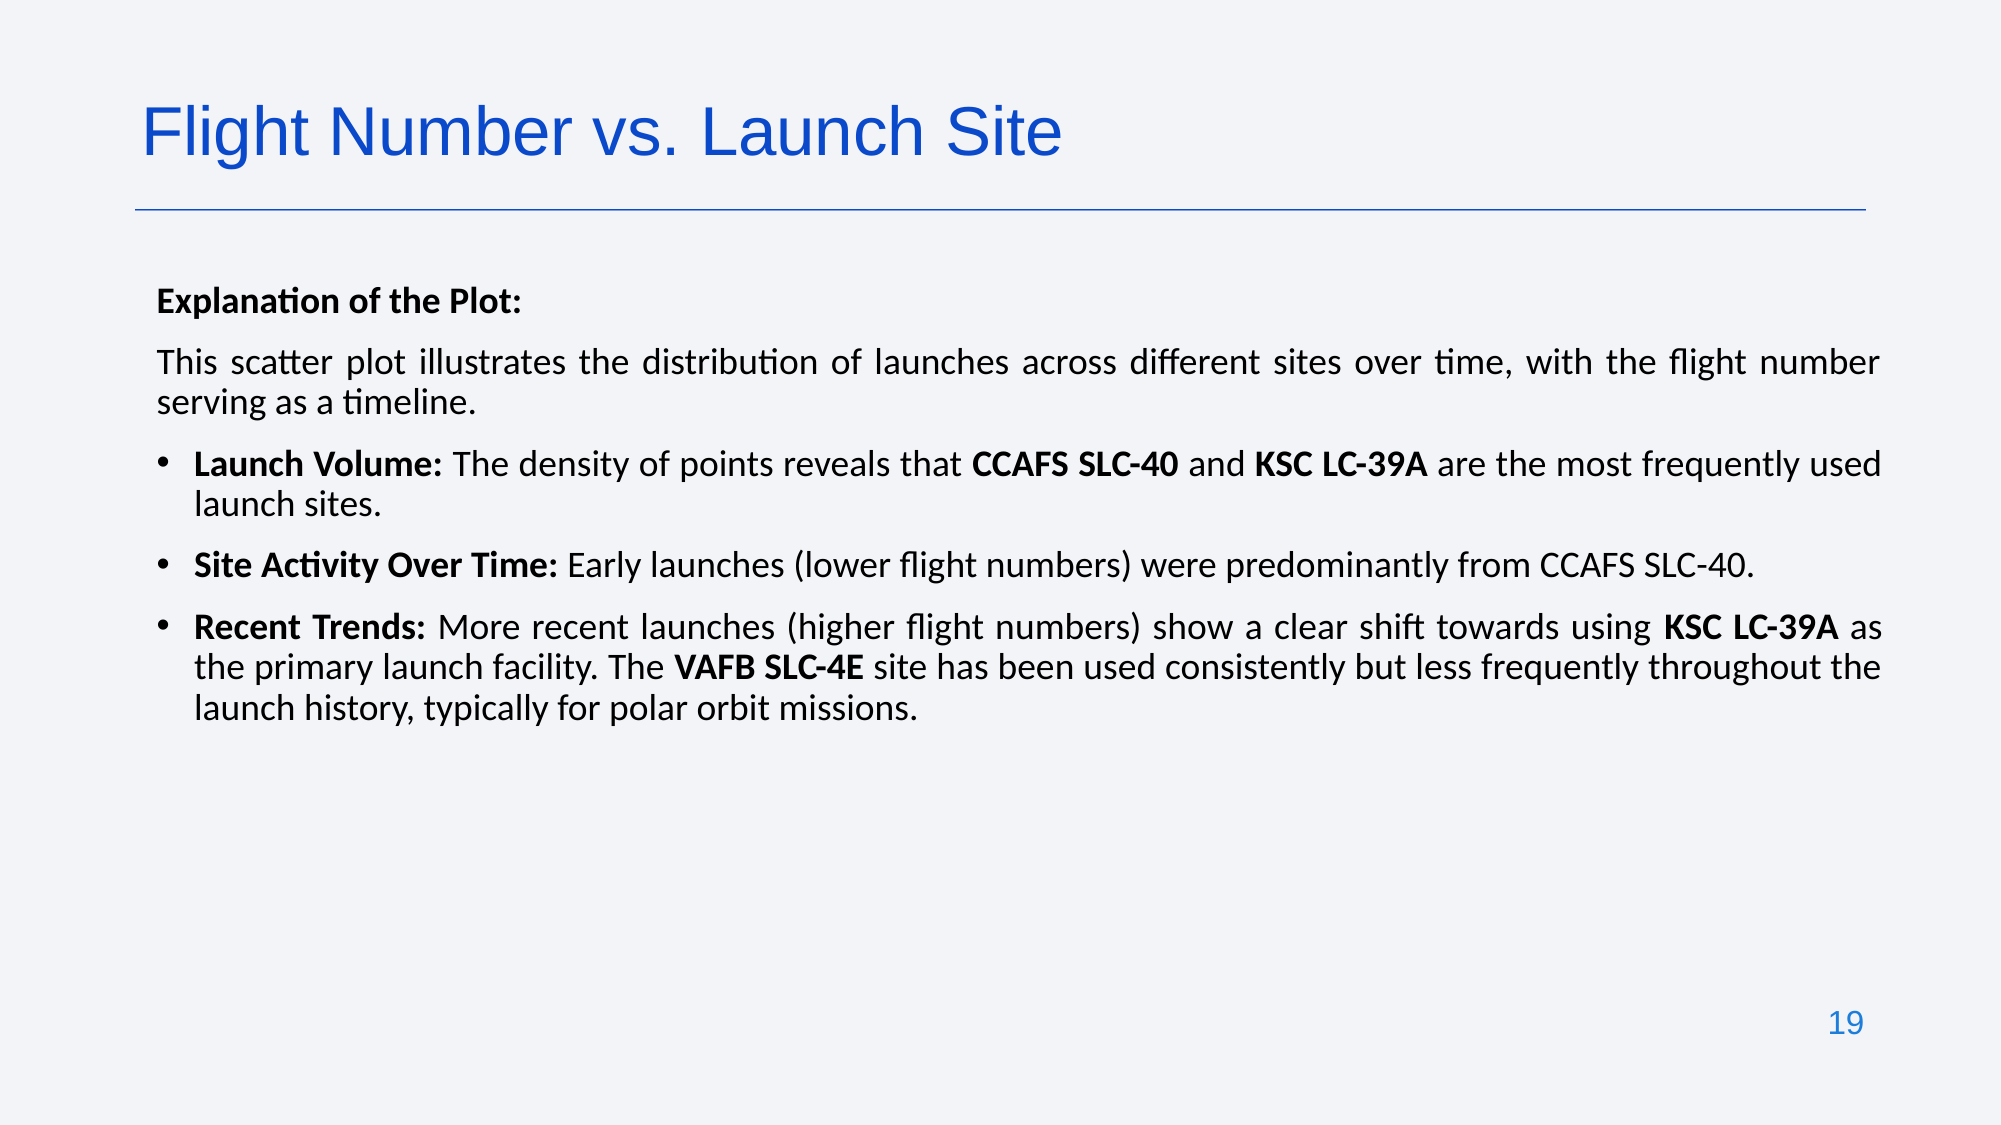

Flight Number vs. Launch Site
Explanation of the Plot:
This scatter plot illustrates the distribution of launches across different sites over time, with the flight number serving as a timeline.
Launch Volume: The density of points reveals that CCAFS SLC-40 and KSC LC-39A are the most frequently used launch sites.
Site Activity Over Time: Early launches (lower flight numbers) were predominantly from CCAFS SLC-40.
Recent Trends: More recent launches (higher flight numbers) show a clear shift towards using KSC LC-39A as the primary launch facility. The VAFB SLC-4E site has been used consistently but less frequently throughout the launch history, typically for polar orbit missions.

19